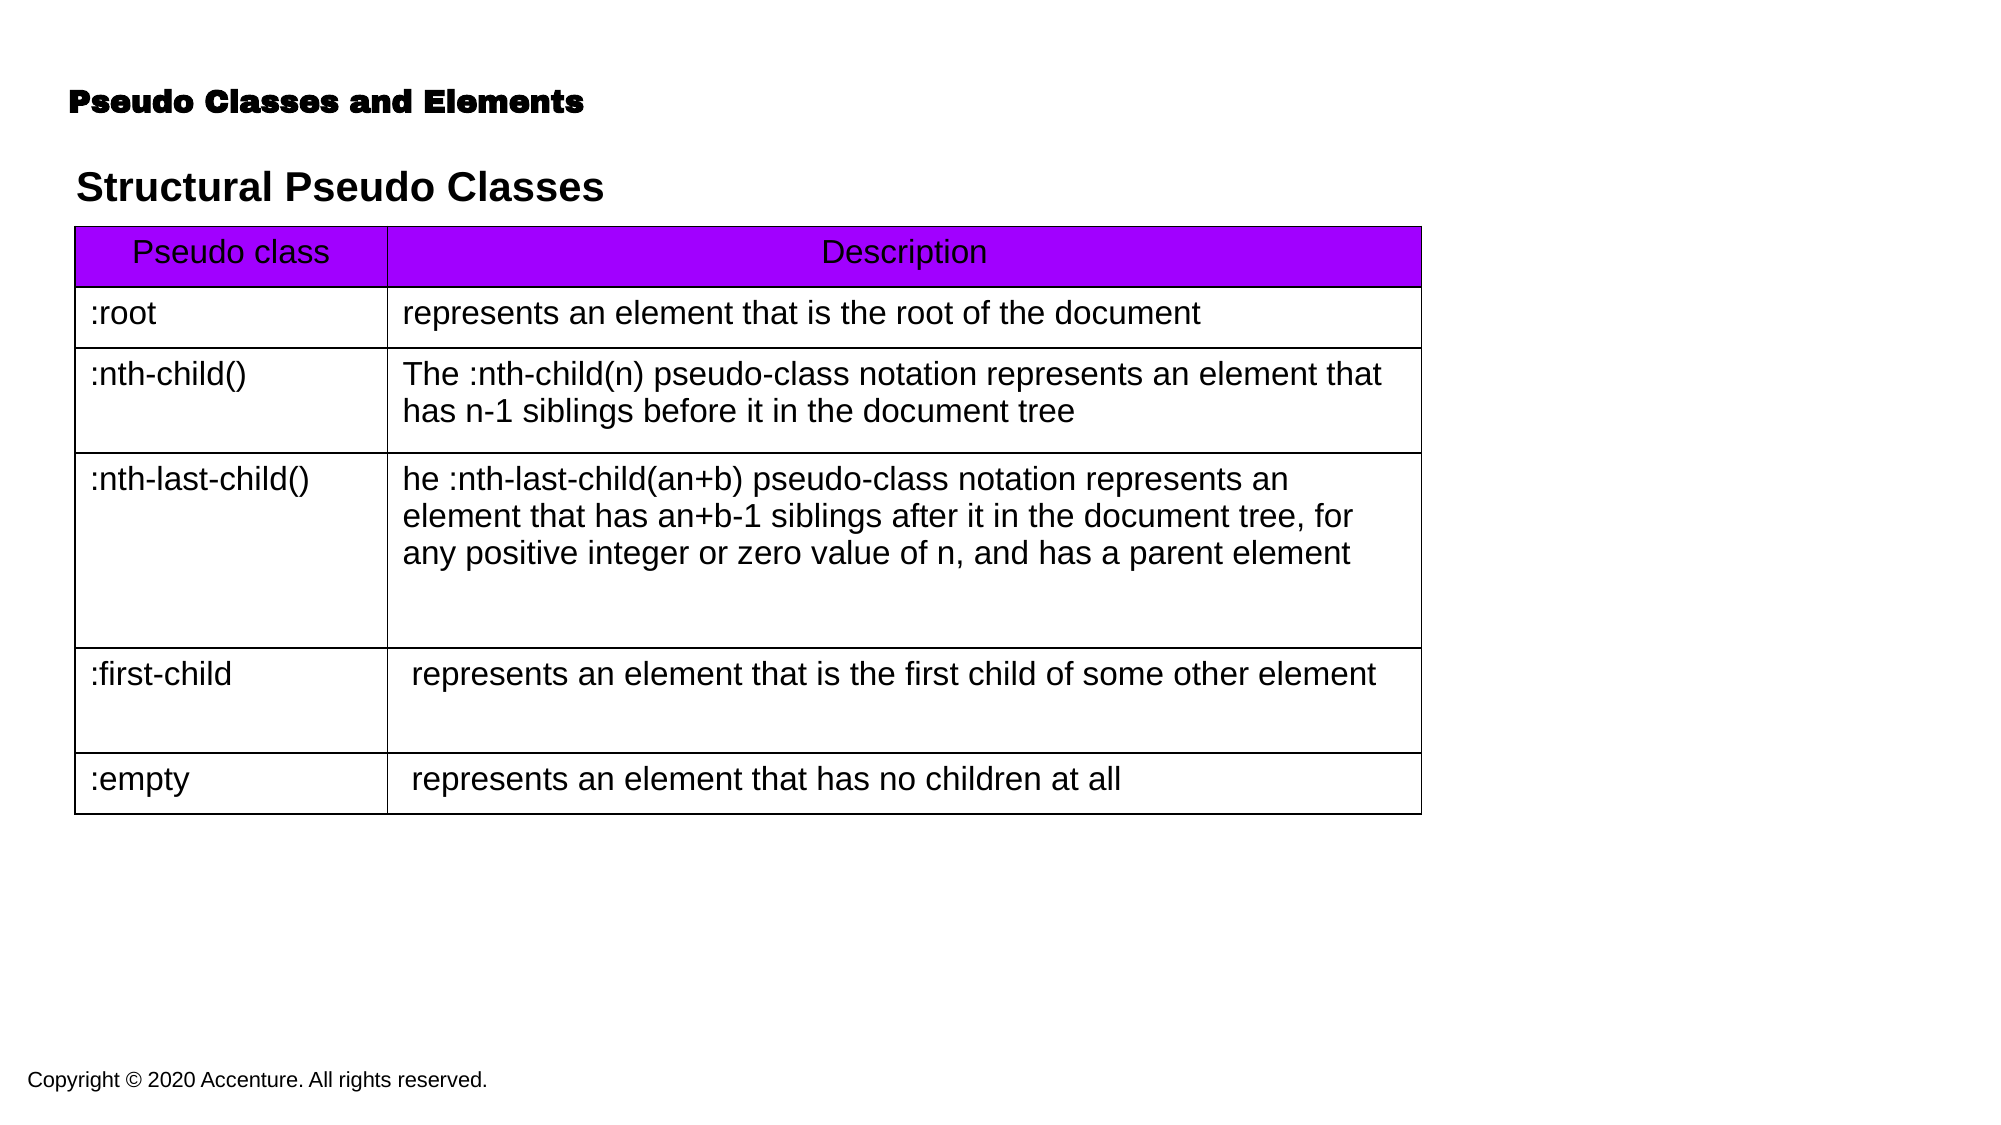

# Pseudo Classes and Elements
Structural Pseudo Classes
| Pseudo class | Description |
| --- | --- |
| :root | represents an element that is the root of the document |
| :nth-child() | The :nth-child(n) pseudo-class notation represents an element that has n-1 siblings before it in the document tree |
| :nth-last-child() | he :nth-last-child(an+b) pseudo-class notation represents an element that has an+b-1 siblings after it in the document tree, for any positive integer or zero value of n, and has a parent element |
| :first-child | represents an element that is the first child of some other element |
| :empty | represents an element that has no children at all |